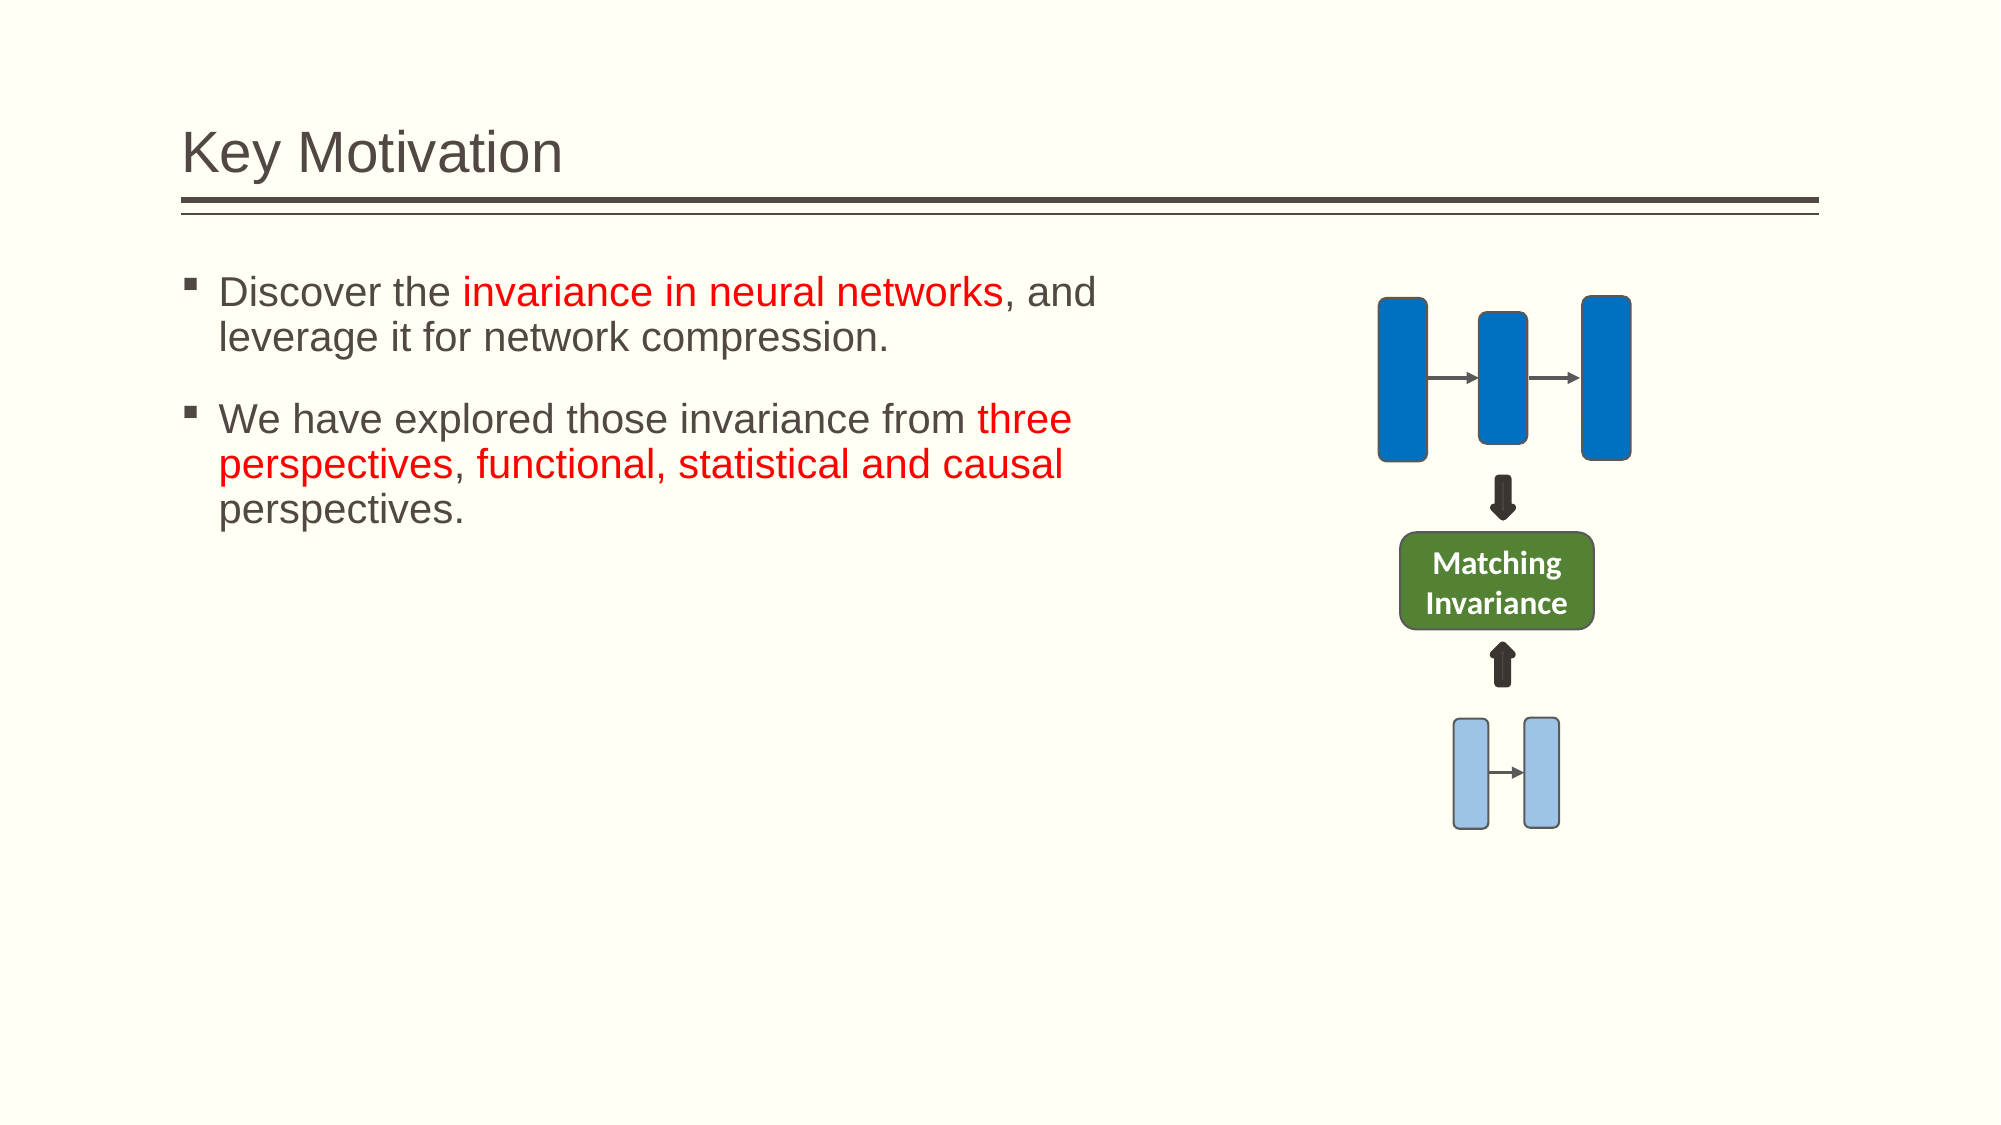

# Key Motivation
Discover the invariance in neural networks, and leverage it for network compression.
We have explored those invariance from three perspectives, functional, statistical and causal perspectives.

Matching
Invariance